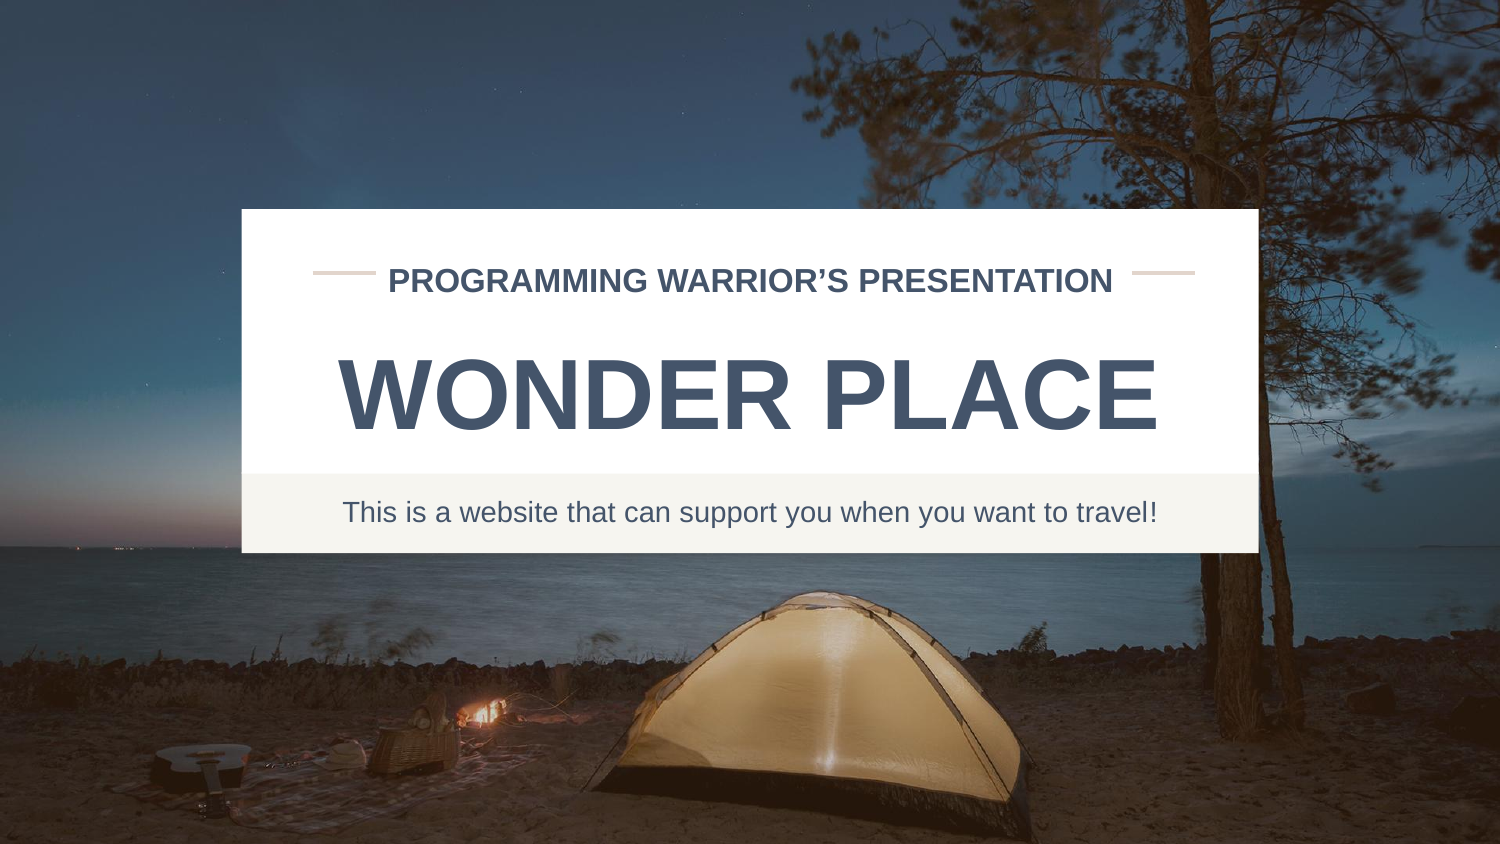

PROGRAMMING WARRIOR’S PRESENTATION
# WONDER PLACE
This is a website that can support you when you want to travel!